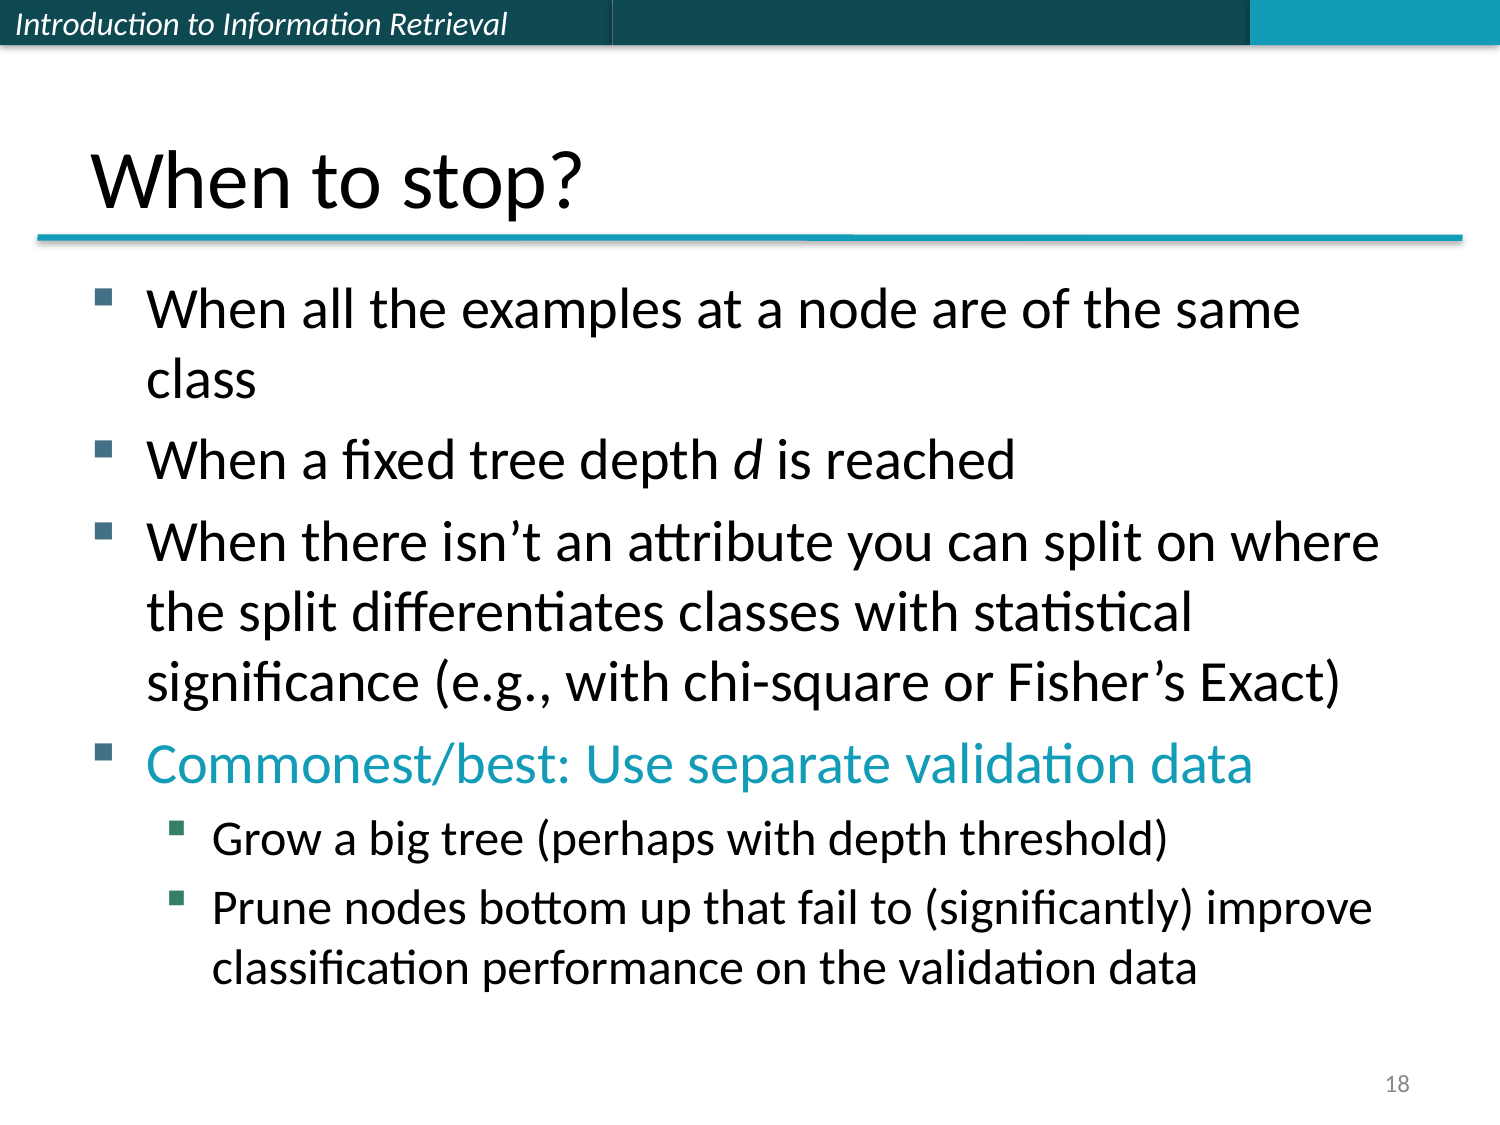

# When to stop?
When all the examples at a node are of the same class
When a fixed tree depth d is reached
When there isn’t an attribute you can split on where the split differentiates classes with statistical significance (e.g., with chi-square or Fisher’s Exact)
Commonest/best: Use separate validation data
Grow a big tree (perhaps with depth threshold)
Prune nodes bottom up that fail to (significantly) improve classification performance on the validation data

18